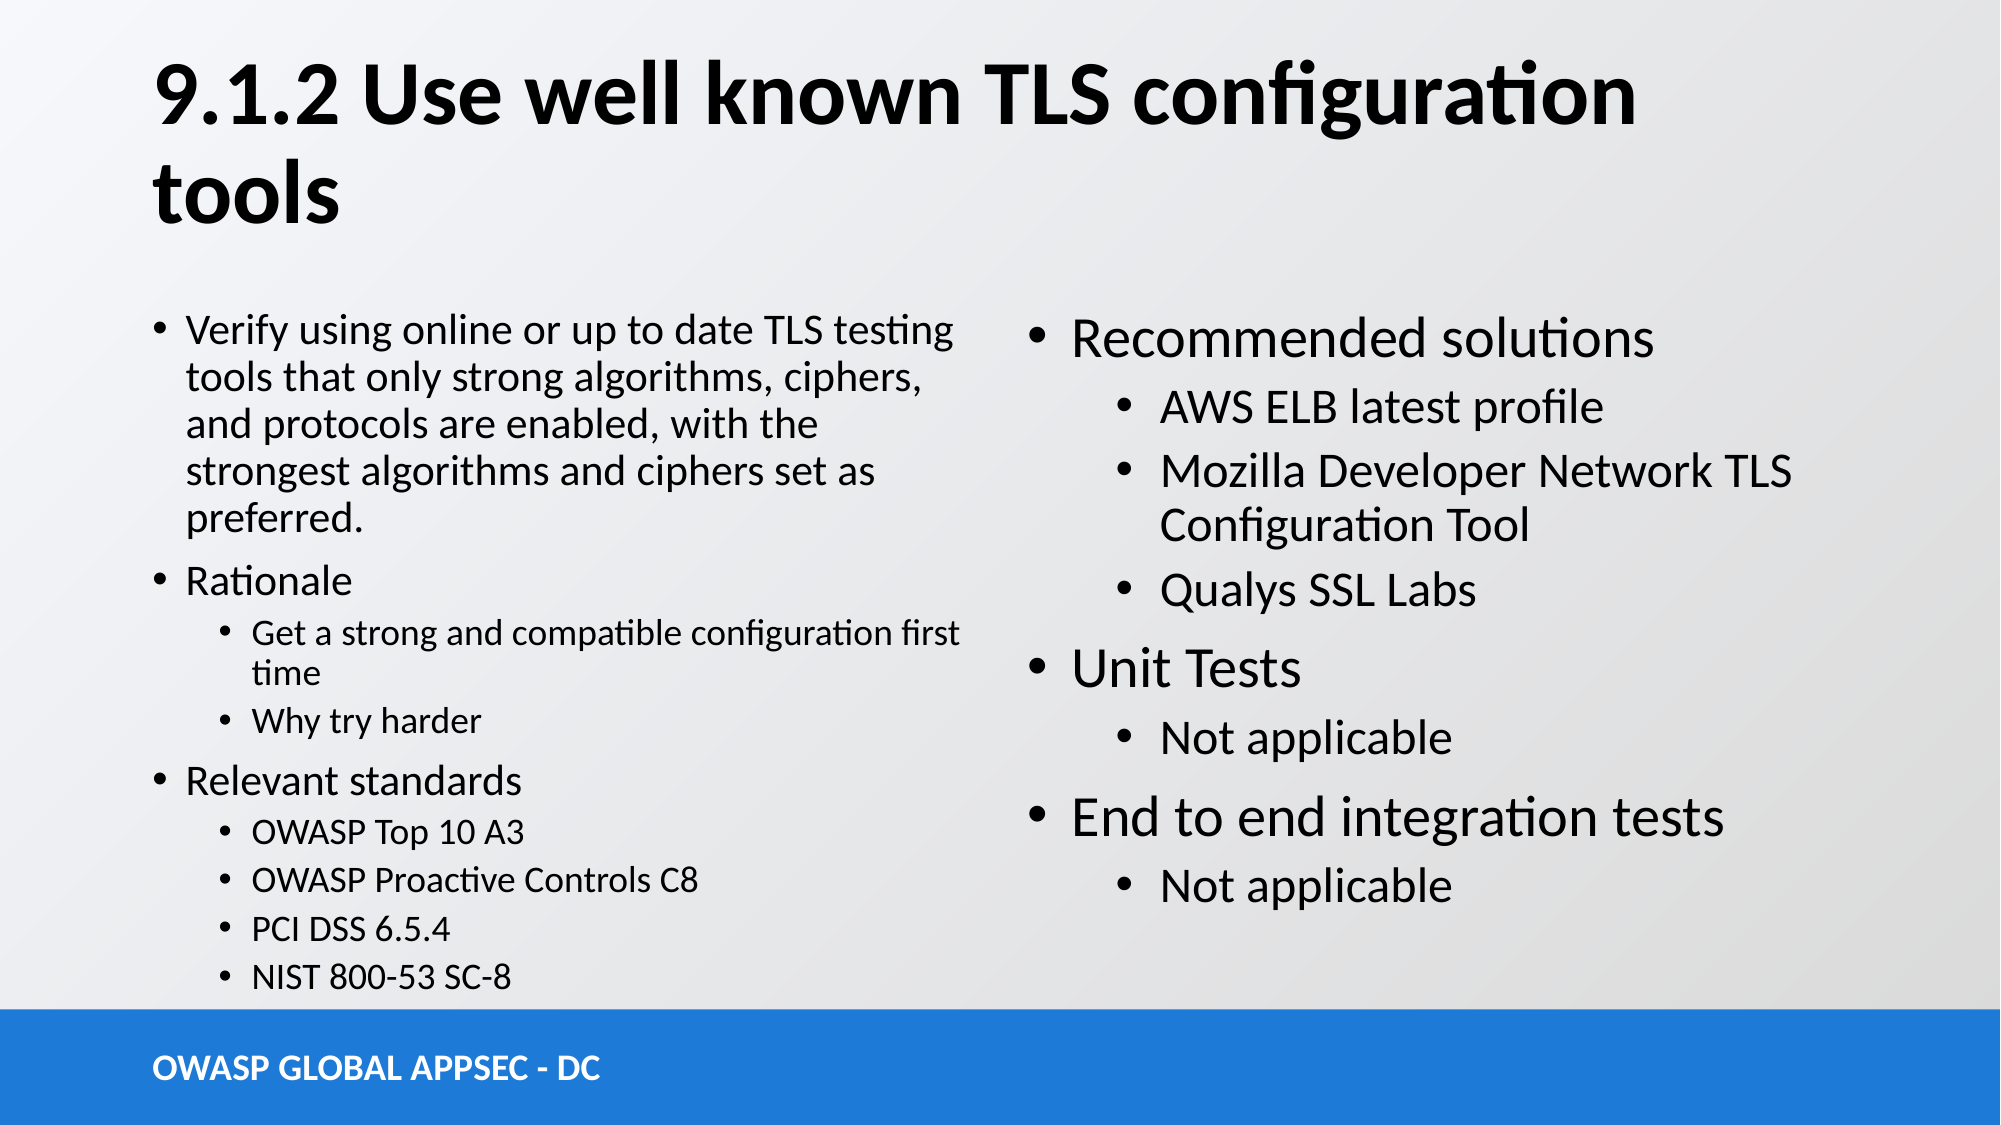

# 9.1.2 Use well known TLS configuration tools
Verify using online or up to date TLS testing tools that only strong algorithms, ciphers, and protocols are enabled, with the strongest algorithms and ciphers set as preferred.
Rationale
Get a strong and compatible configuration first time
Why try harder
Relevant standards
OWASP Top 10 A3
OWASP Proactive Controls C8
PCI DSS 6.5.4
NIST 800-53 SC-8

Recommended solutions
AWS ELB latest profile
Mozilla Developer Network TLS Configuration Tool
Qualys SSL Labs
Unit Tests
Not applicable
End to end integration tests
Not applicable